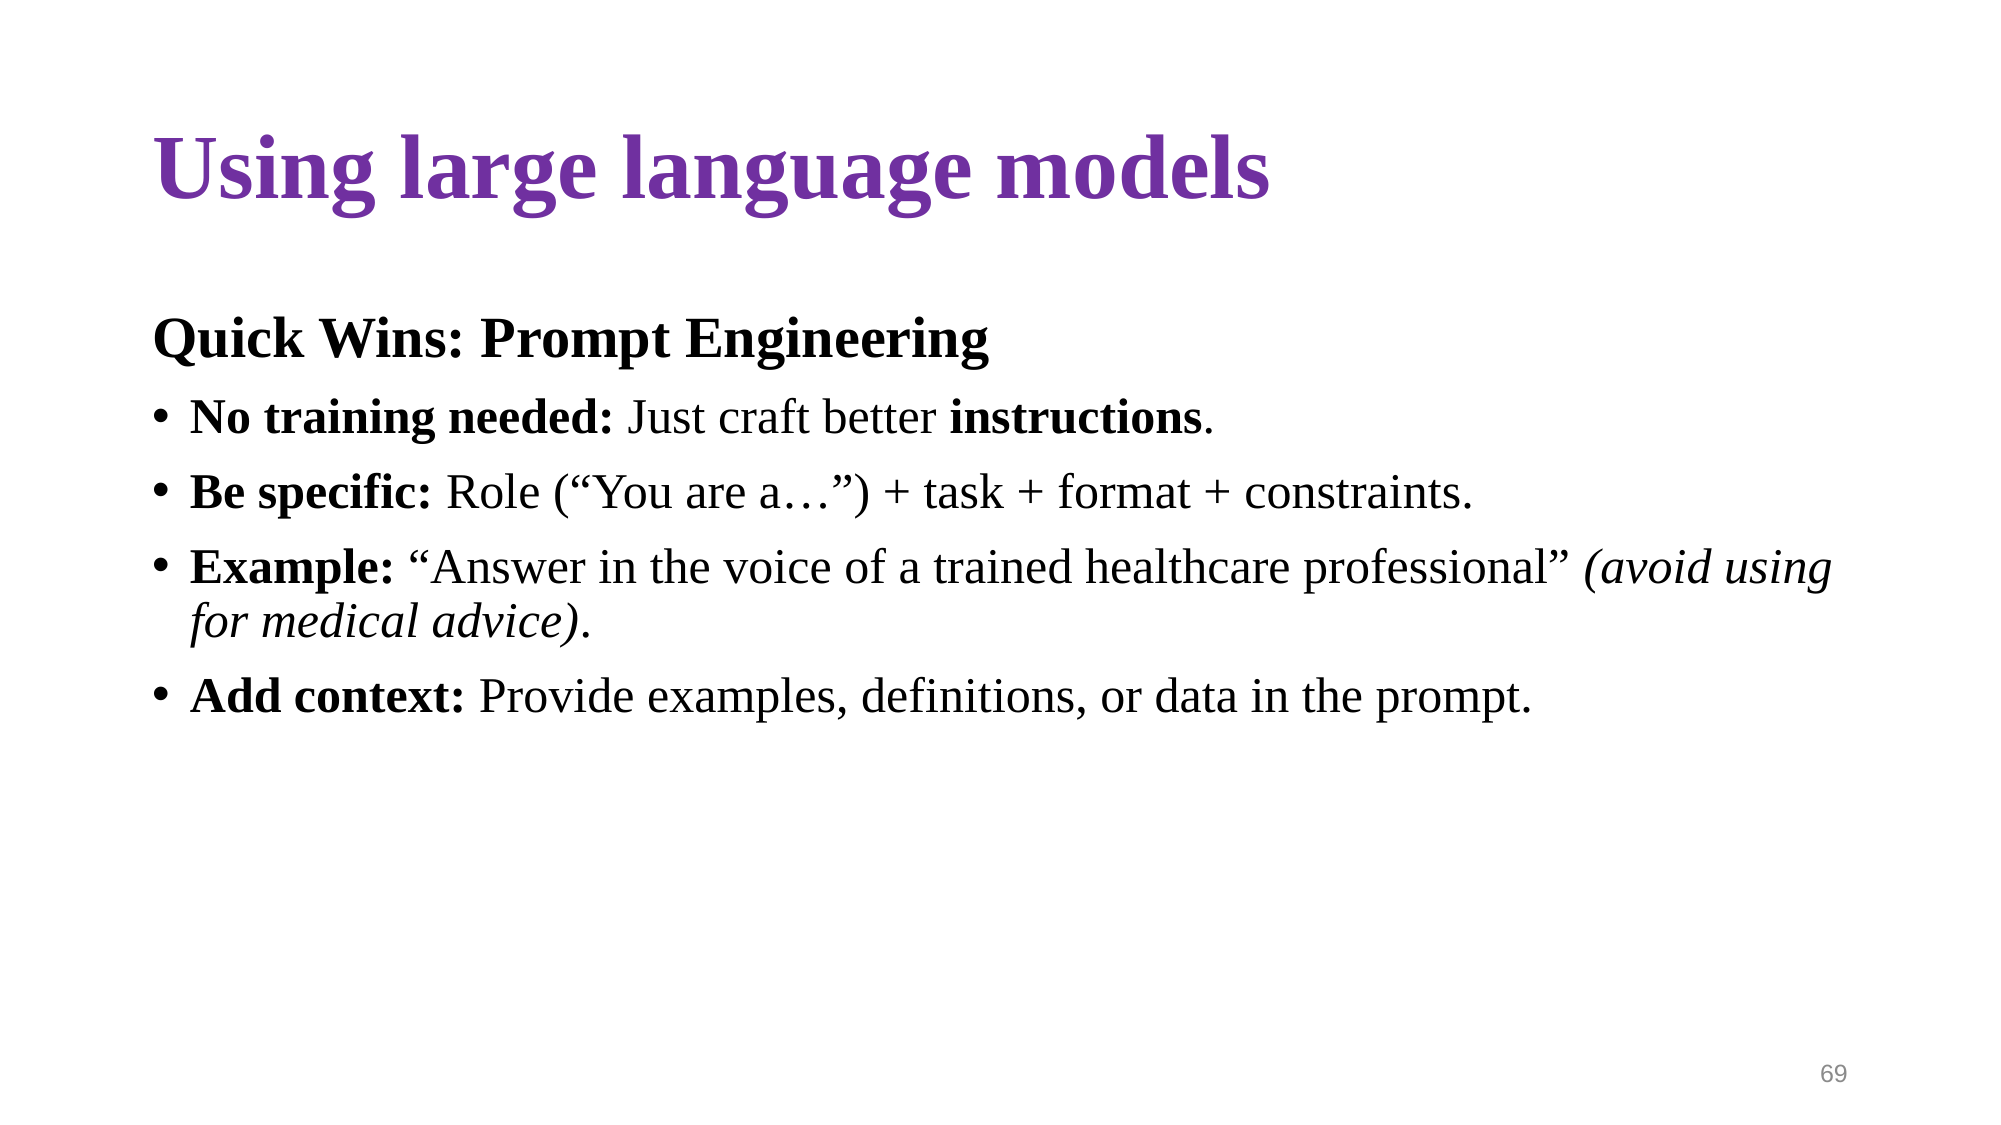

# Using large language models
Quick Wins: Prompt Engineering
No training needed: Just craft better instructions.
Be specific: Role (“You are a…”) + task + format + constraints.
Example: “Answer in the voice of a trained healthcare professional” (avoid using for medical advice).
Add context: Provide examples, definitions, or data in the prompt.
69